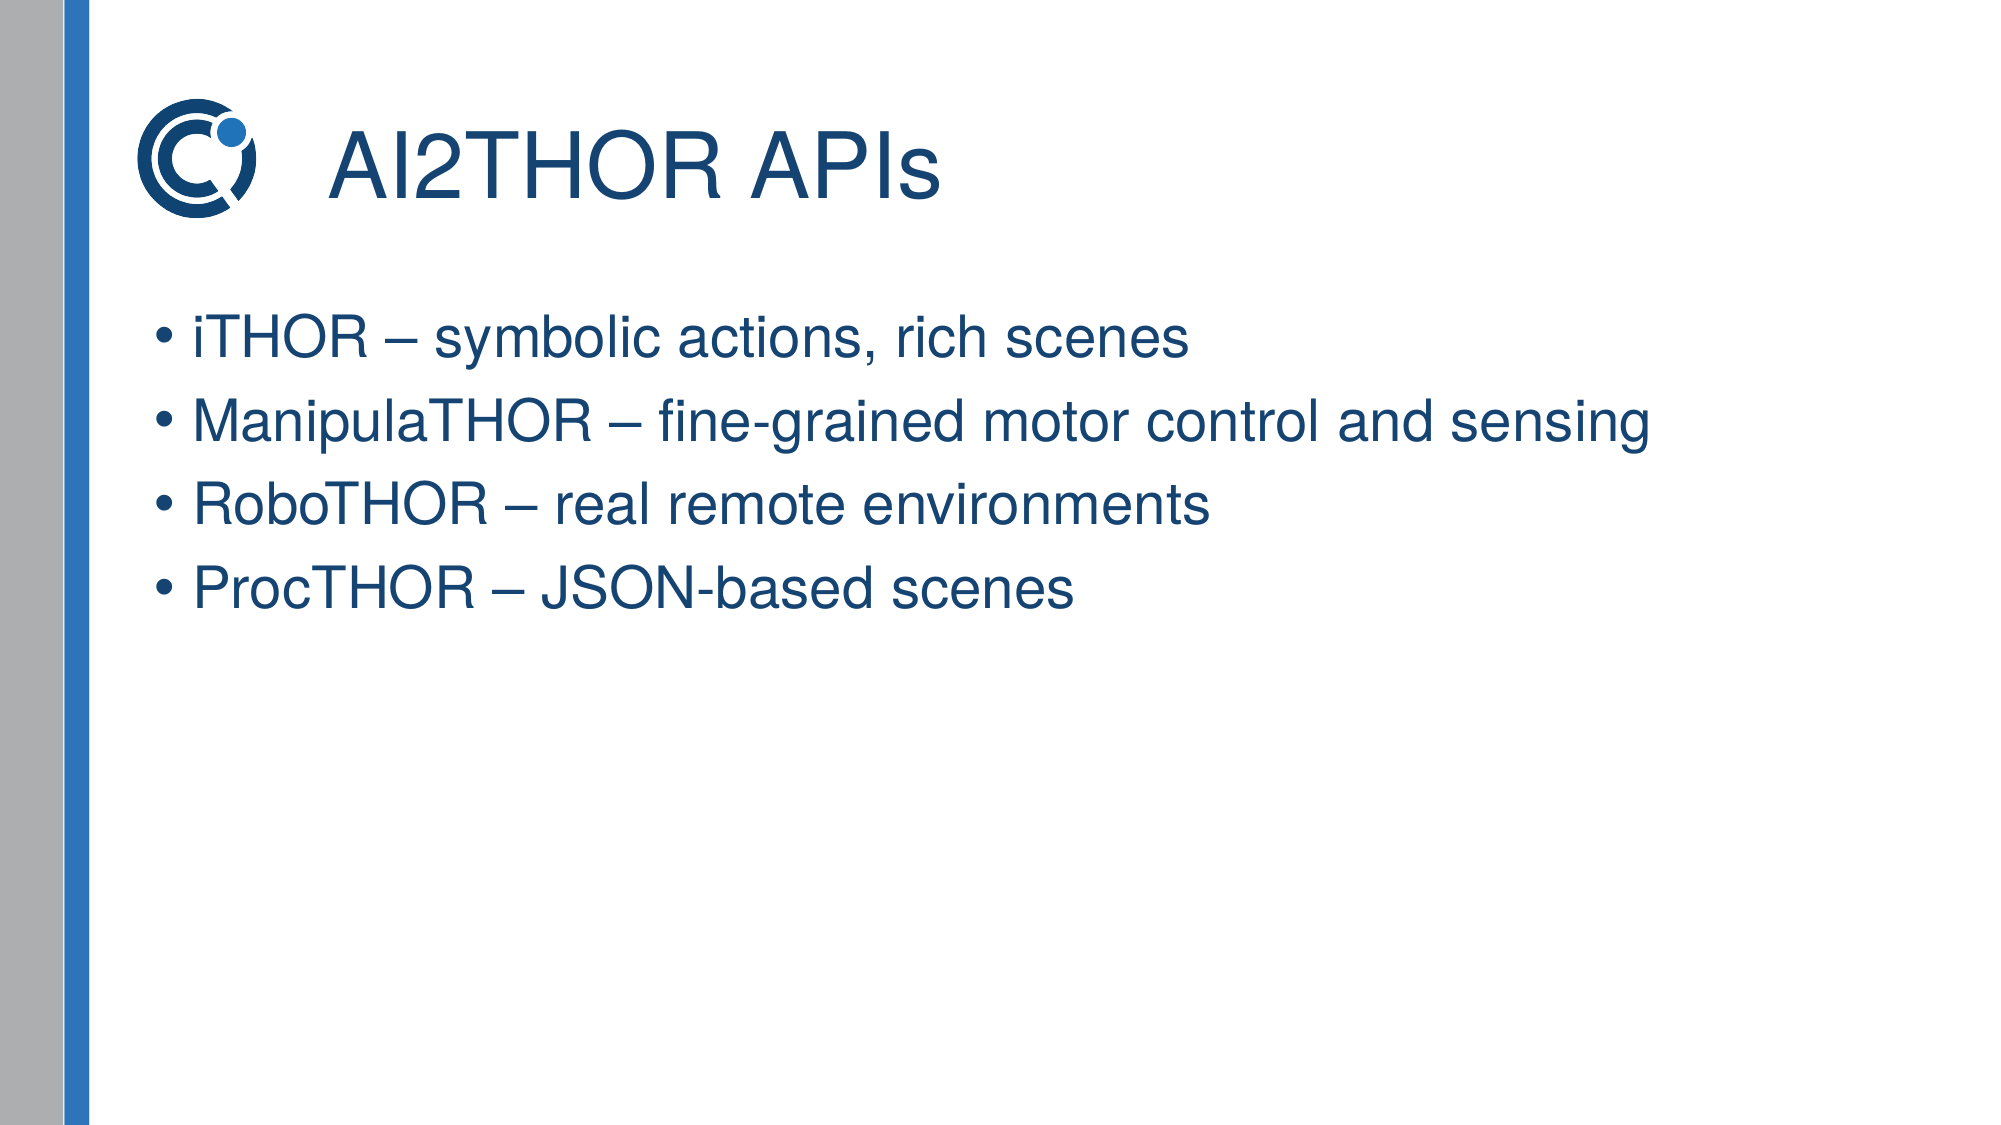

# AI2THOR APIs
iTHOR – symbolic actions, rich scenes
ManipulaTHOR – fine-grained motor control and sensing
RoboTHOR – real remote environments
ProcTHOR – JSON-based scenes